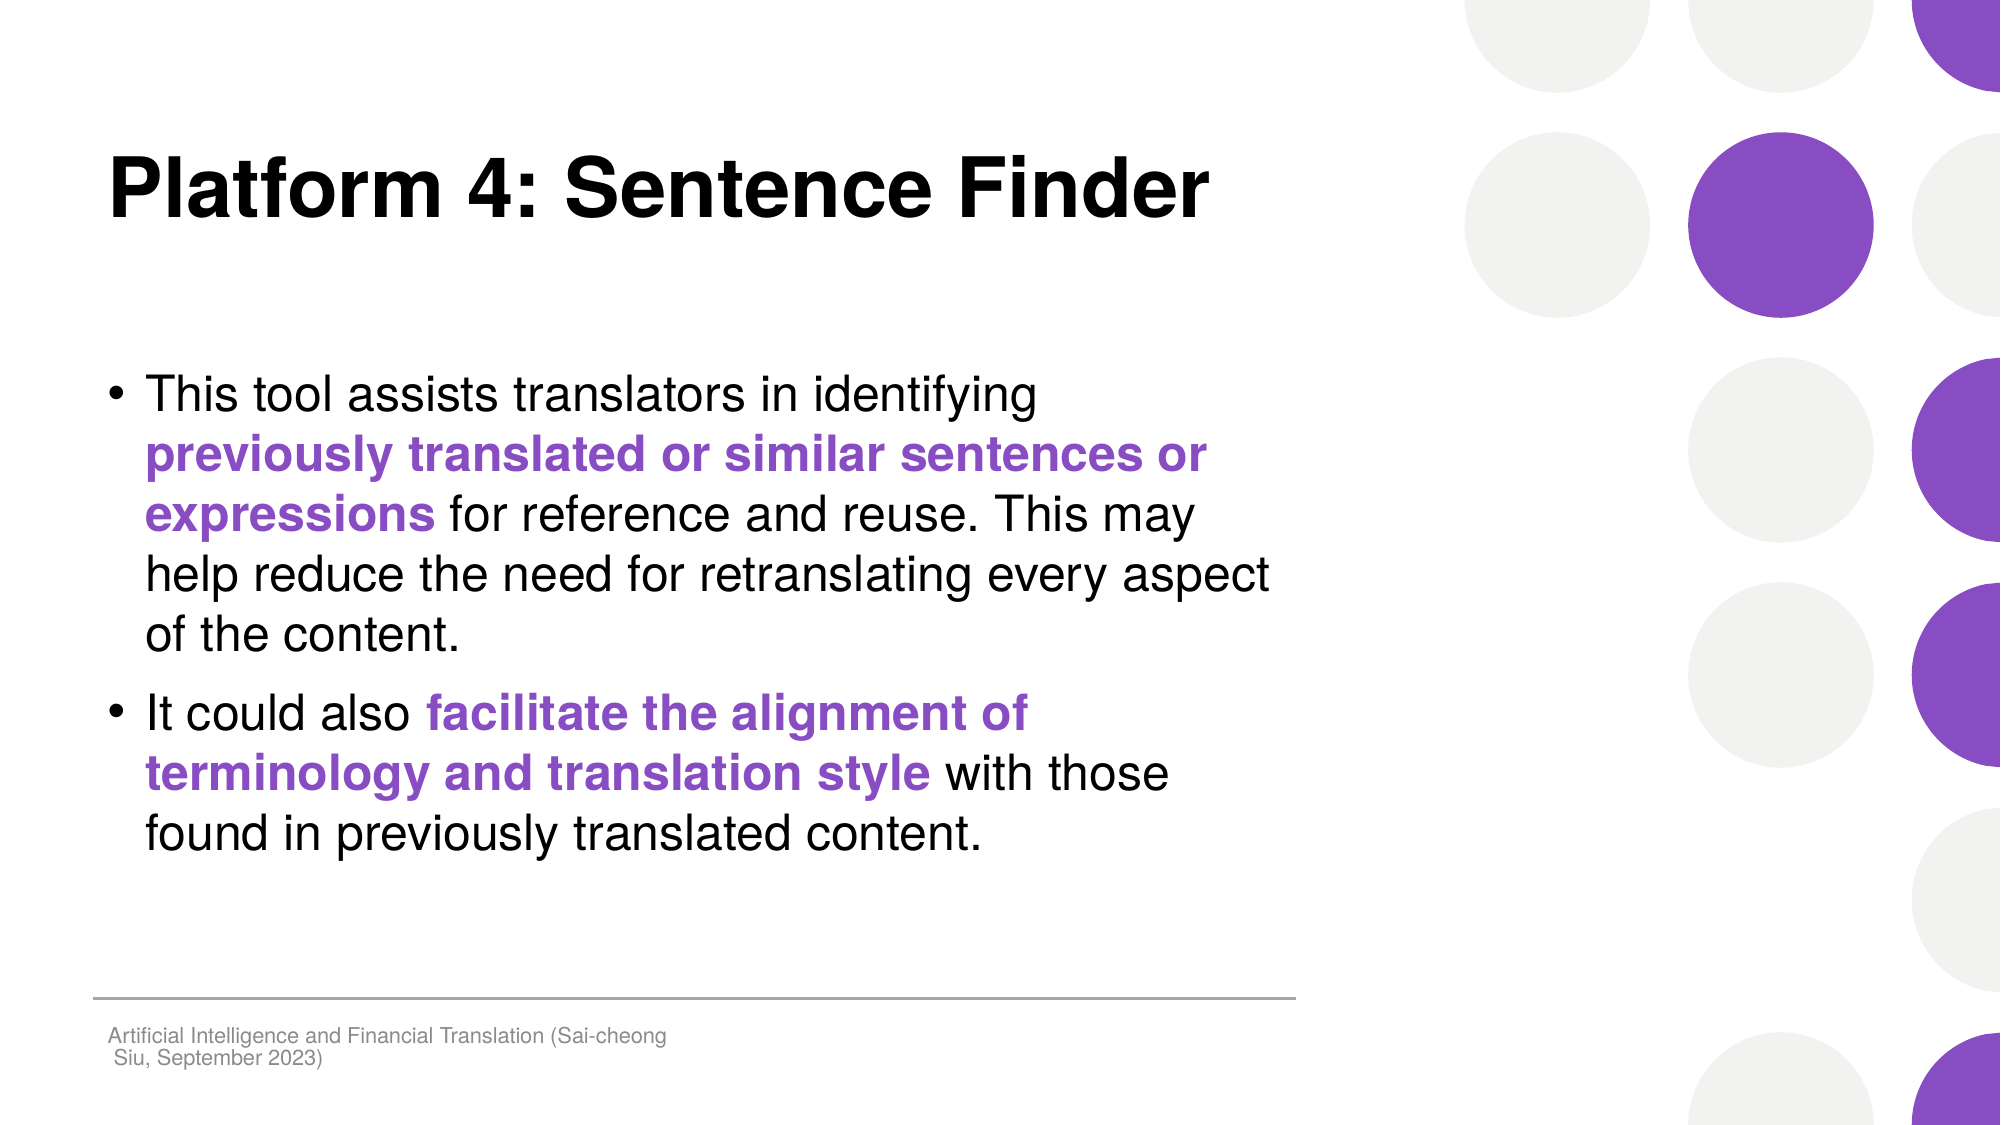

# Platform 4: Sentence Finder
This tool assists translators in identifying previously translated or similar sentences or expressions for reference and reuse. This may help reduce the need for retranslating every aspect of the content.
It could also facilitate the alignment of terminology and translation style with those found in previously translated content.

Artificial Intelligence and Financial Translation (Sai-cheong Siu, September 2023)